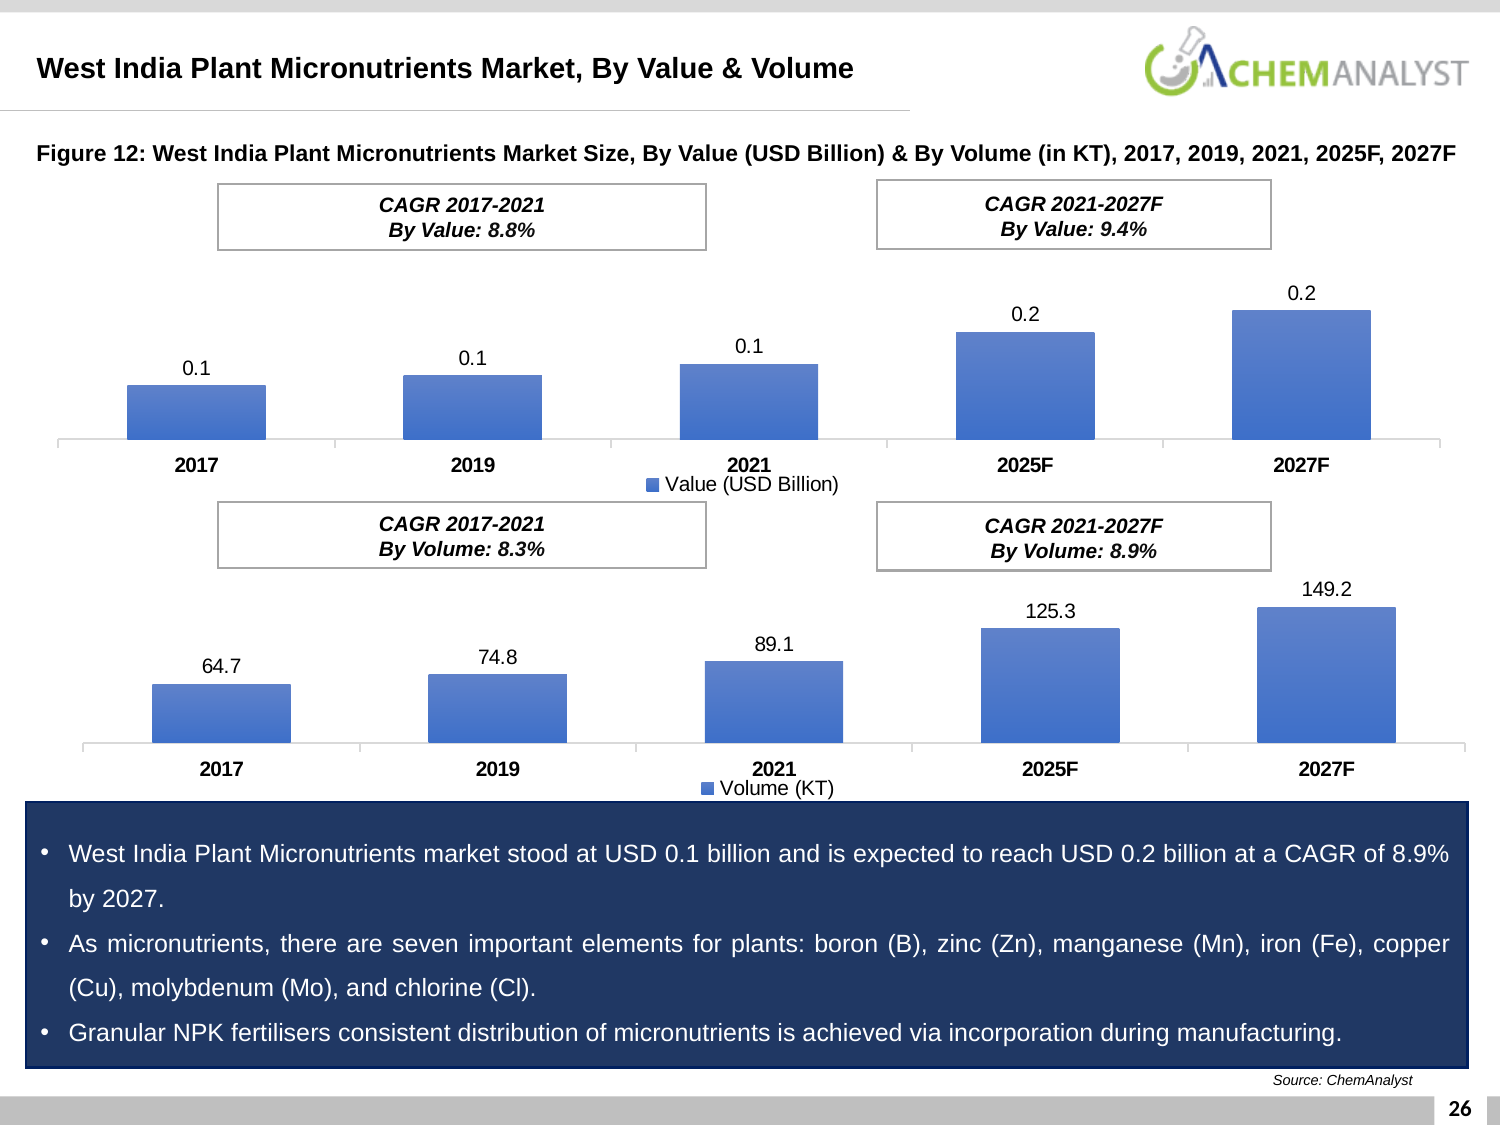

West India Plant Micronutrients Market, By Value & Volume
Figure 12: West India Plant Micronutrients Market Size, By Value (USD Billion) & By Volume (in KT), 2017, 2019, 2021, 2025F, 2027F

CAGR 2021-2027F
By Value: 9.4%

CAGR 2017-2021
By Value: 8.8%

### Chart

| Category | Value (USD Billion) |
|---|---|
| 2017 | 0.09201332699999998 |
| 2019 | 0.10970431719999994 |
| 2021 | 0.12911978300000002 |
| 2025F | 0.18399133917436314 |
| 2027F | 0.2209815827101156 |
CAGR 2017-2021
By Volume: 8.3%

CAGR 2021-2027F
By Volume: 8.9%

### Chart

| Category | Volume (KT) |
|---|---|
| 2017 | 64.69767637795275 |
| 2019 | 74.78588396946564 |
| 2021 | 89.12554018547141 |
| 2025F | 125.28105126773956 |
| 2027F | 149.22065387313413 |
West India Plant Micronutrients market stood at USD 0.1 billion and is expected to reach USD 0.2 billion at a CAGR of 8.9% by 2027.
As micronutrients, there are seven important elements for plants: boron (B), zinc (Zn), manganese (Mn), iron (Fe), copper (Cu), molybdenum (Mo), and chlorine (Cl).
Granular NPK fertilisers consistent distribution of micronutrients is achieved via incorporation during manufacturing.
Source: ChemAnalyst